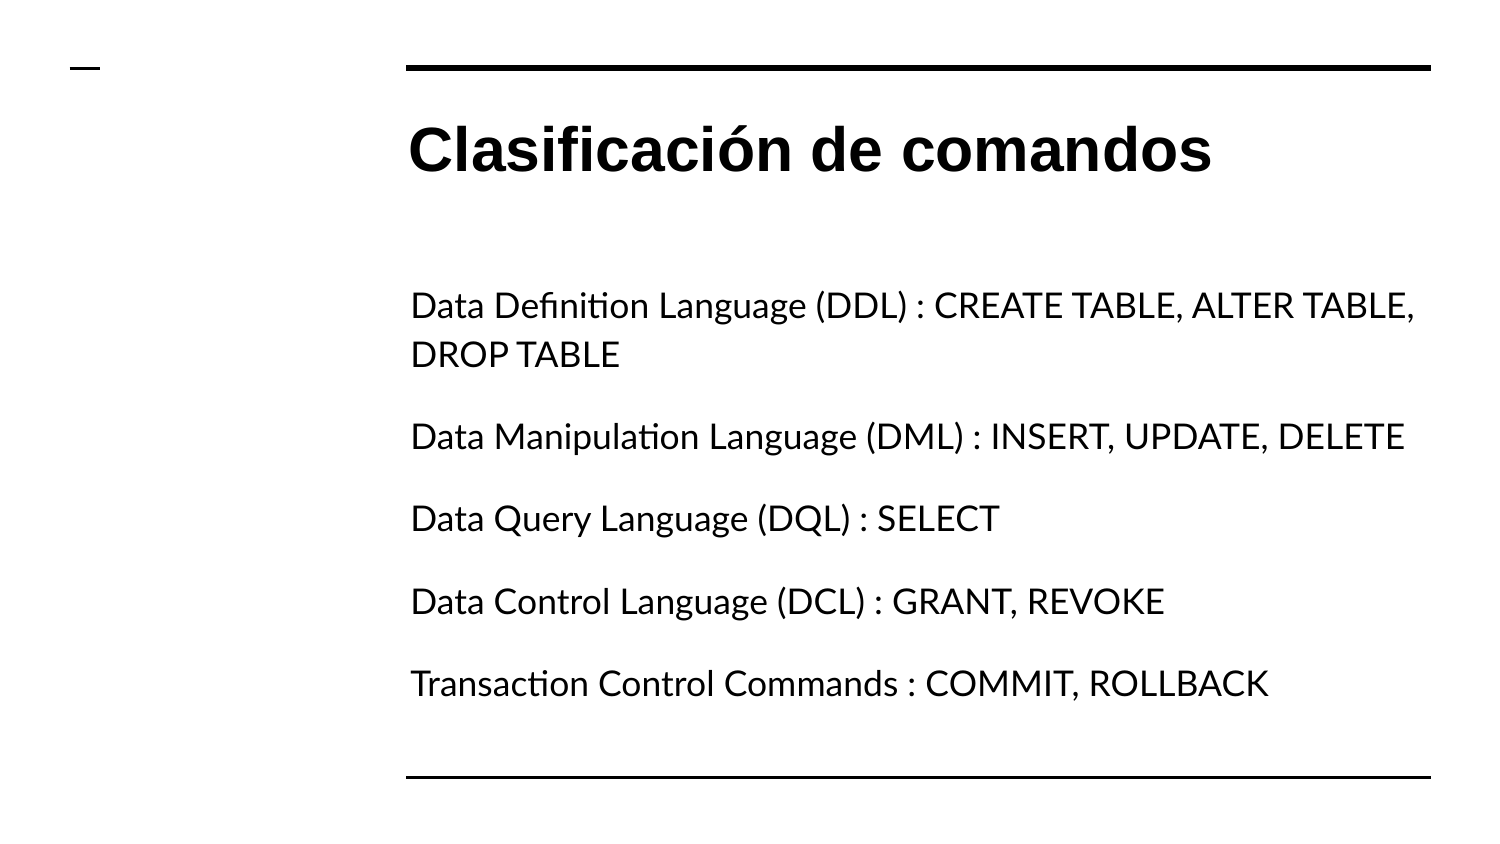

# Clasificación de comandos
Data Definition Language (DDL) : CREATE TABLE, ALTER TABLE, DROP TABLE
Data Manipulation Language (DML) : INSERT, UPDATE, DELETE
Data Query Language (DQL) : SELECT
Data Control Language (DCL) : GRANT, REVOKE
Transaction Control Commands : COMMIT, ROLLBACK